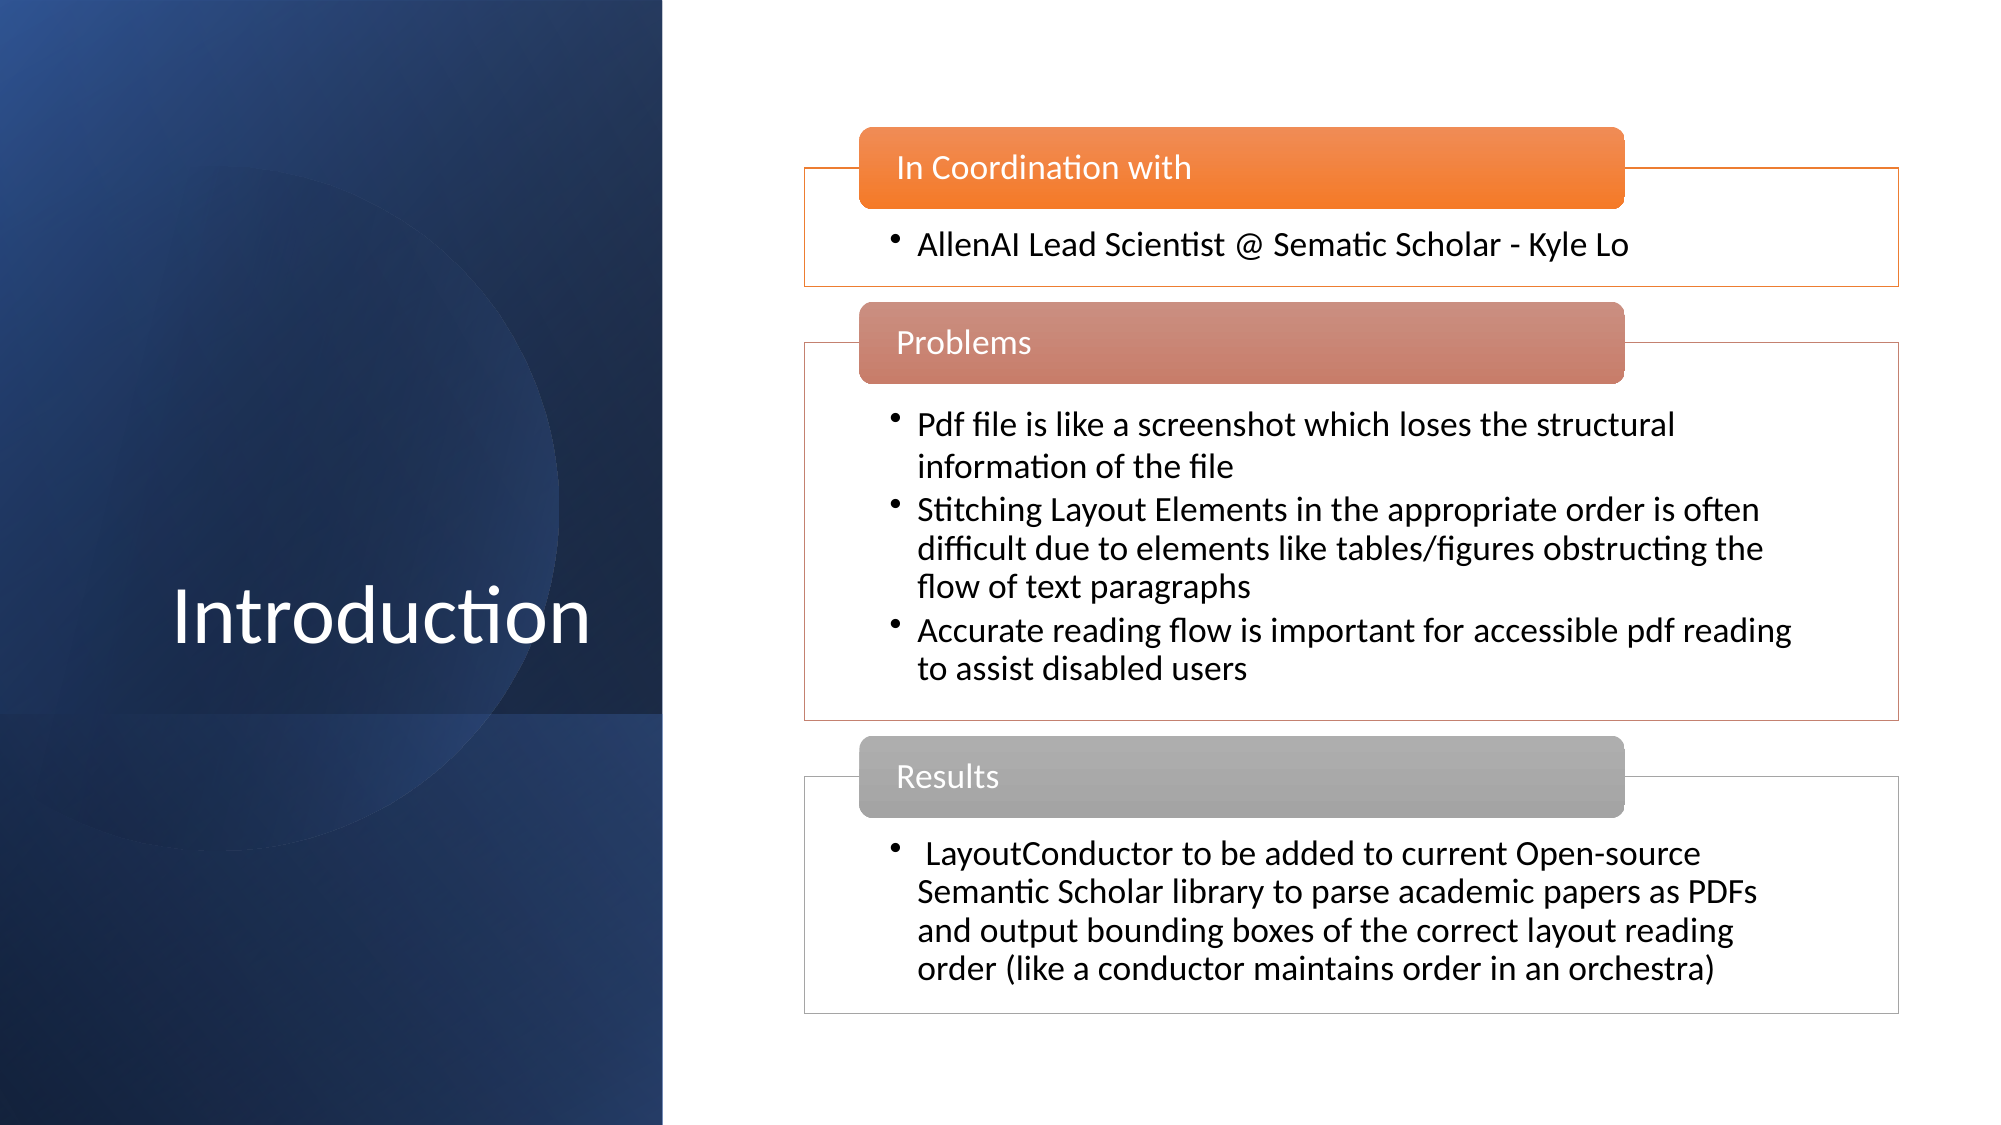

AllenAI Lead Scientist @ Sematic Scholar - Kyle Lo
In Coordination with
Pdf file is like a screenshot which loses the structural information of the file
Stitching Layout Elements in the appropriate order is often difficult due to elements like tables/figures obstructing the flow of text paragraphs
Accurate reading flow is important for accessible pdf reading to assist disabled users
Problems
 LayoutConductor to be added to current Open-source Semantic Scholar library to parse academic papers as PDFs and output bounding boxes of the correct layout reading order (like a conductor maintains order in an orchestra)
Results

# Introduction